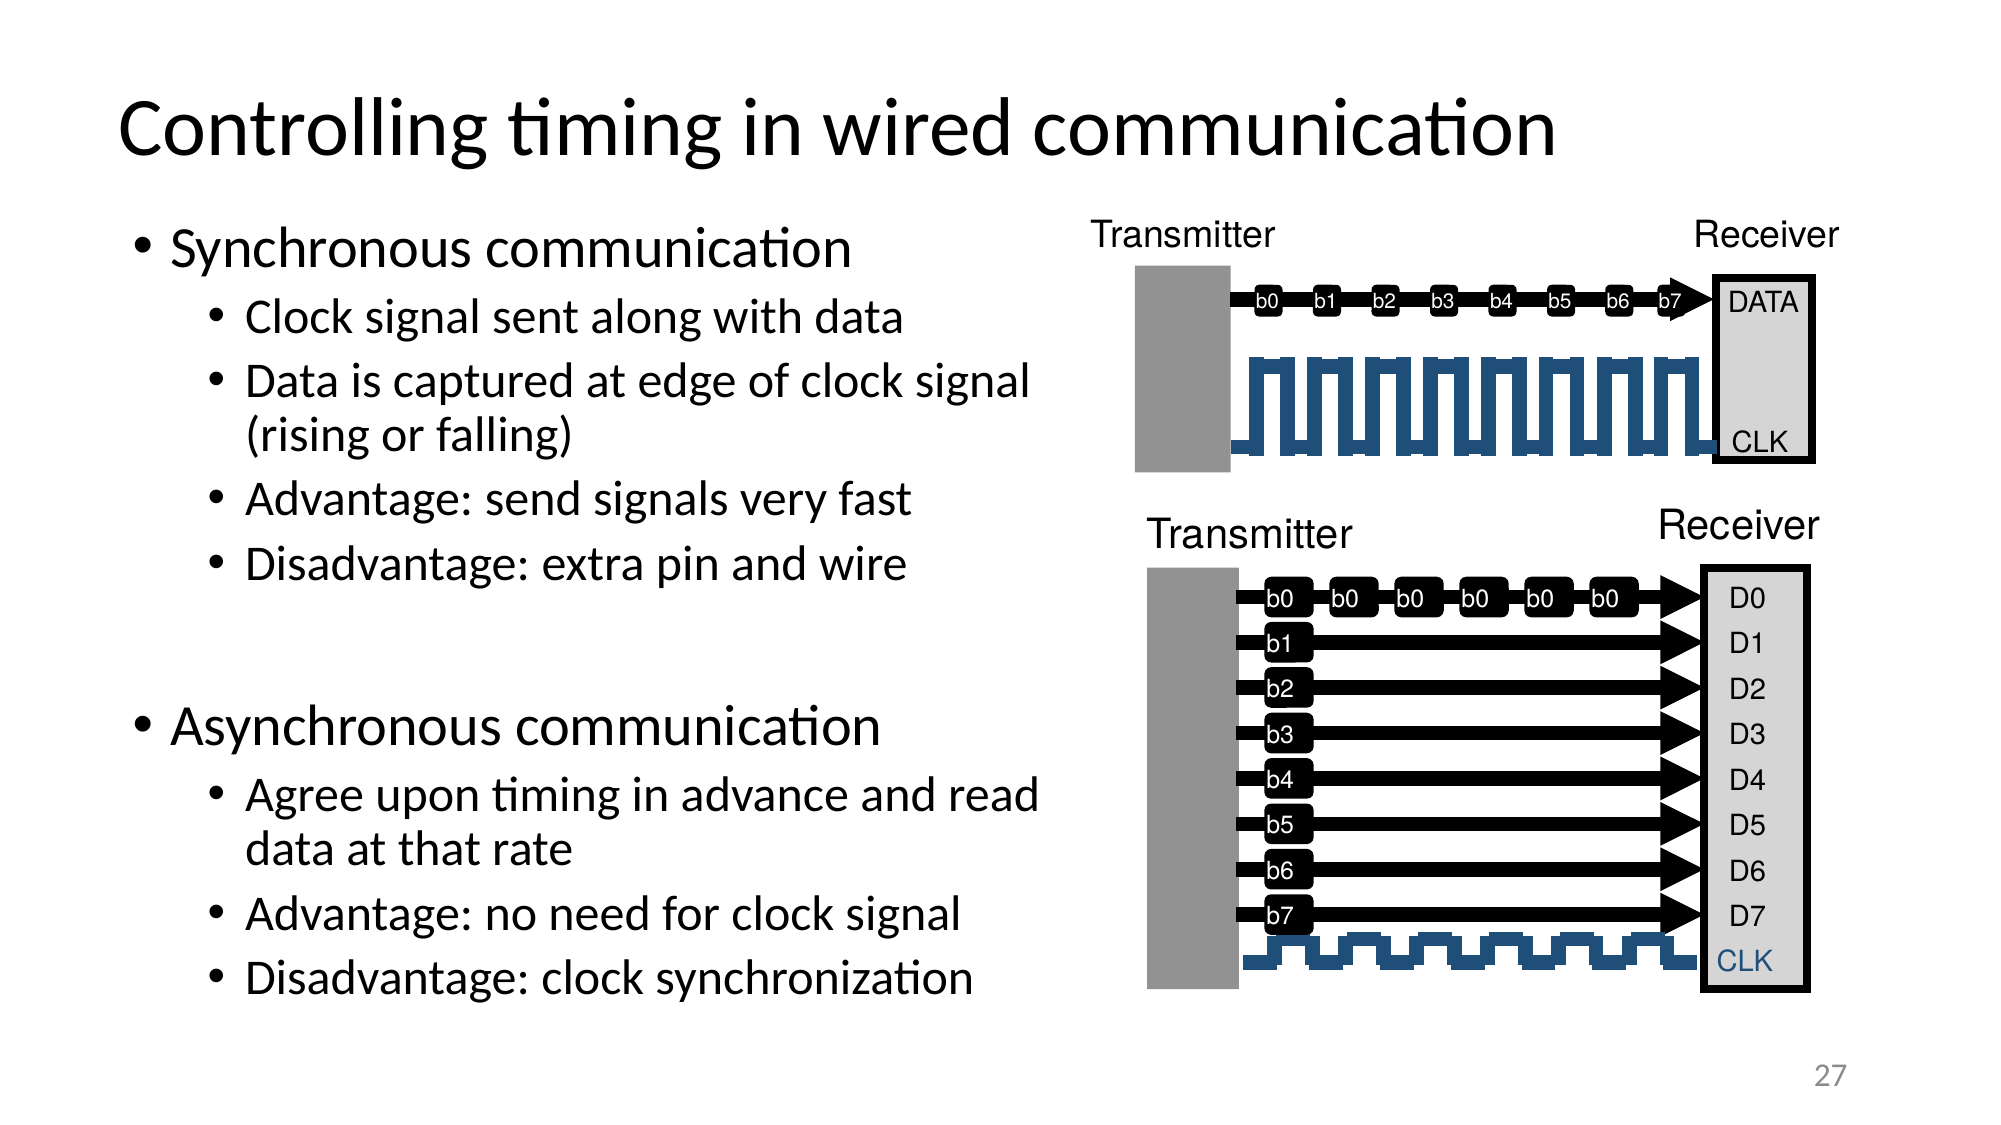

# Controlling timing in wired communication
Receiver
Transmitter

DATA

b0
b1
b2
b3
b4
b5
b6
b7

CLK
Synchronous communication
Clock signal sent along with data
Data is captured at edge of clock signal (rising or falling)
Advantage: send signals very fast
Disadvantage: extra pin and wire

Asynchronous communication
Agree upon timing in advance and read data at that rate
Advantage: no need for clock signal
Disadvantage: clock synchronization
Receiver
Transmitter

D0
b0
b0
b0
b0
b0
b0

D1
b1

D2
b2

D3
b3

D4
b4

D5
b5

D6
b6

D7
b7

CLK
27